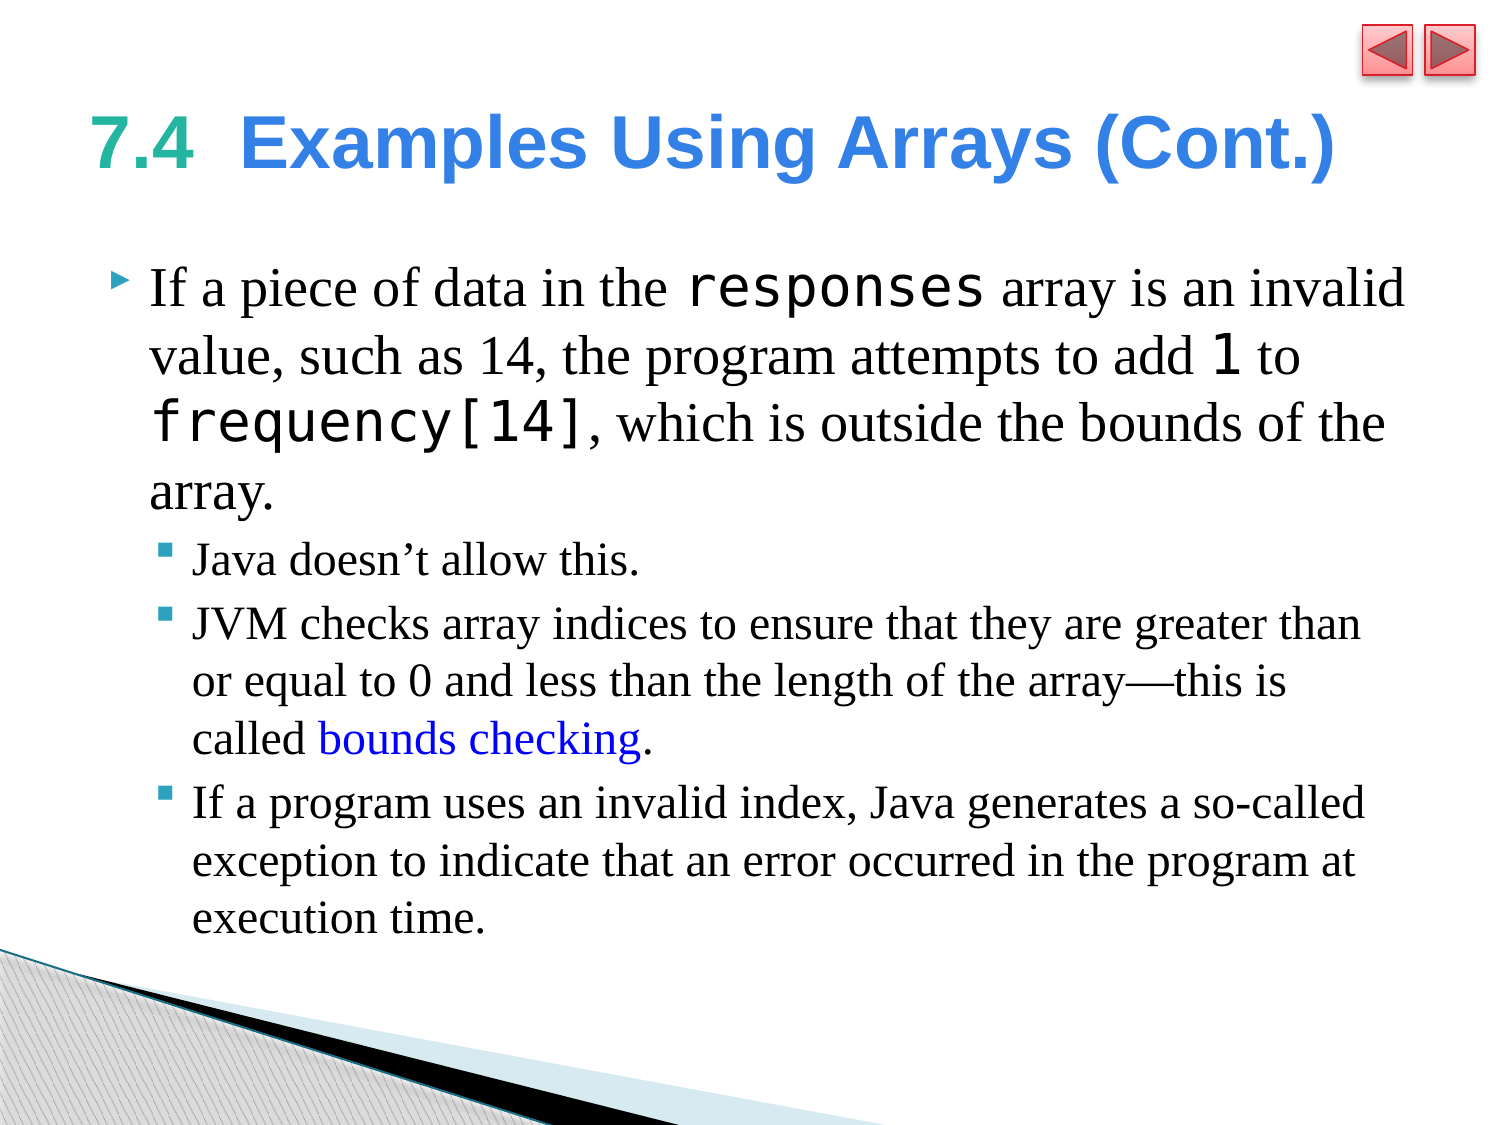

# 7.4  	Examples Using Arrays (Cont.)
If a piece of data in the responses array is an invalid value, such as 14, the program attempts to add 1 to frequency[14], which is outside the bounds of the array.
Java doesn’t allow this.
JVM checks array indices to ensure that they are greater than or equal to 0 and less than the length of the array—this is called bounds checking.
If a program uses an invalid index, Java generates a so-called exception to indicate that an error occurred in the program at execution time.